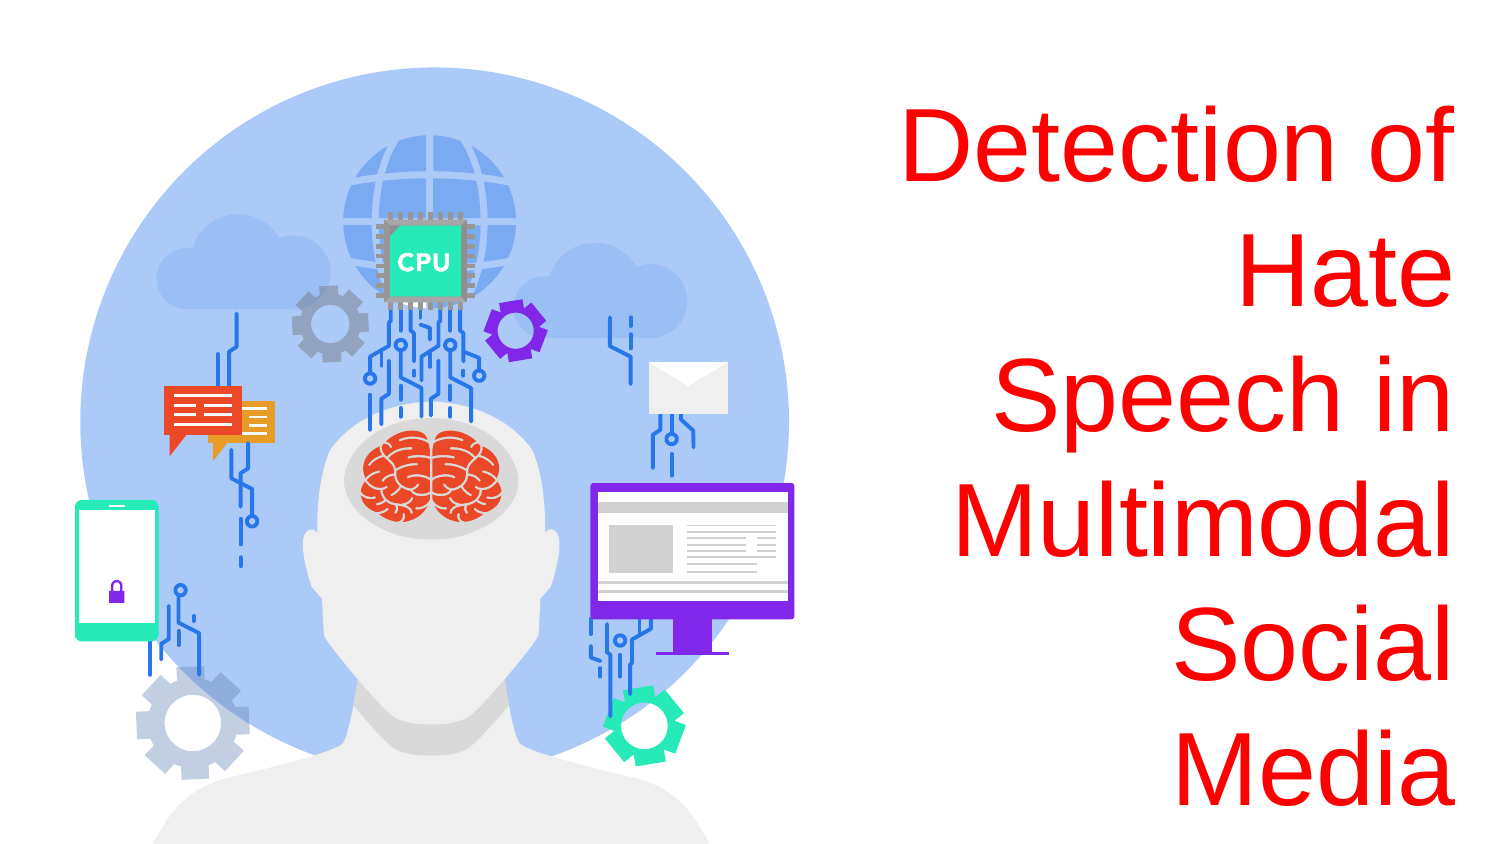

# Detection of Hate Speech in Multimodal Social Media Posts